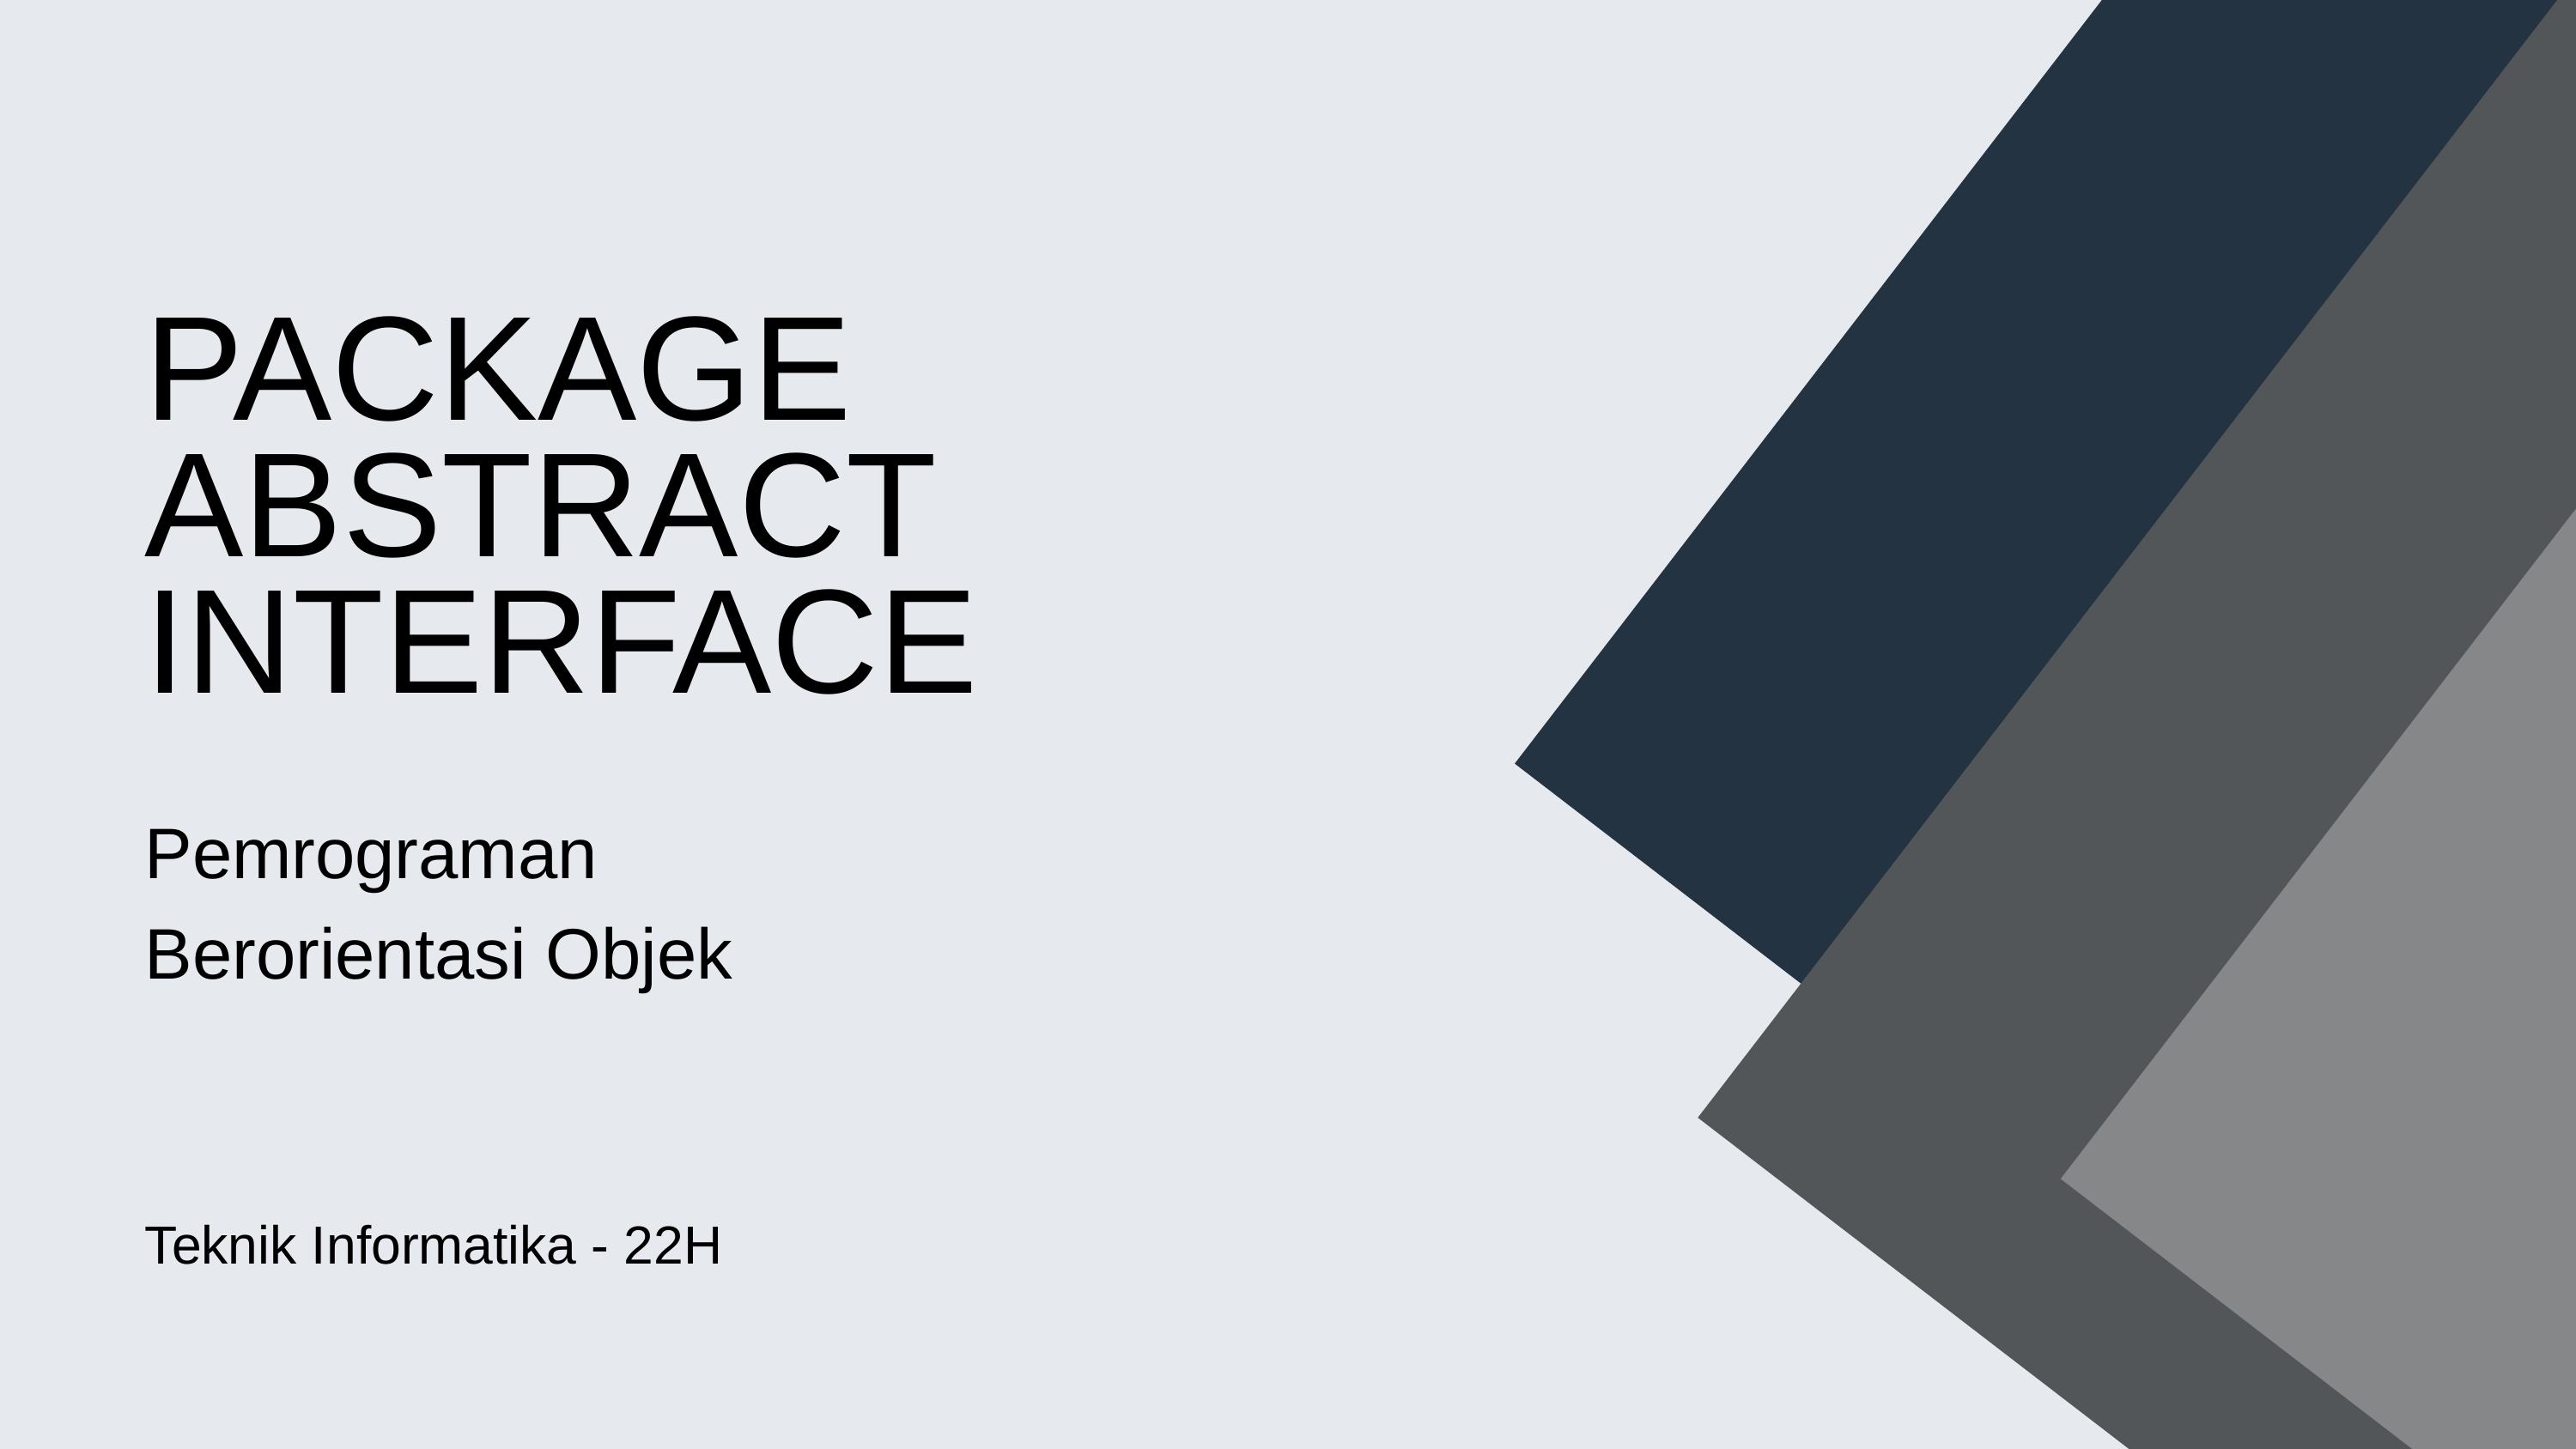

PACKAGE
ABSTRACT
INTERFACE
Pemrograman Berorientasi Objek
Teknik Informatika - 22H